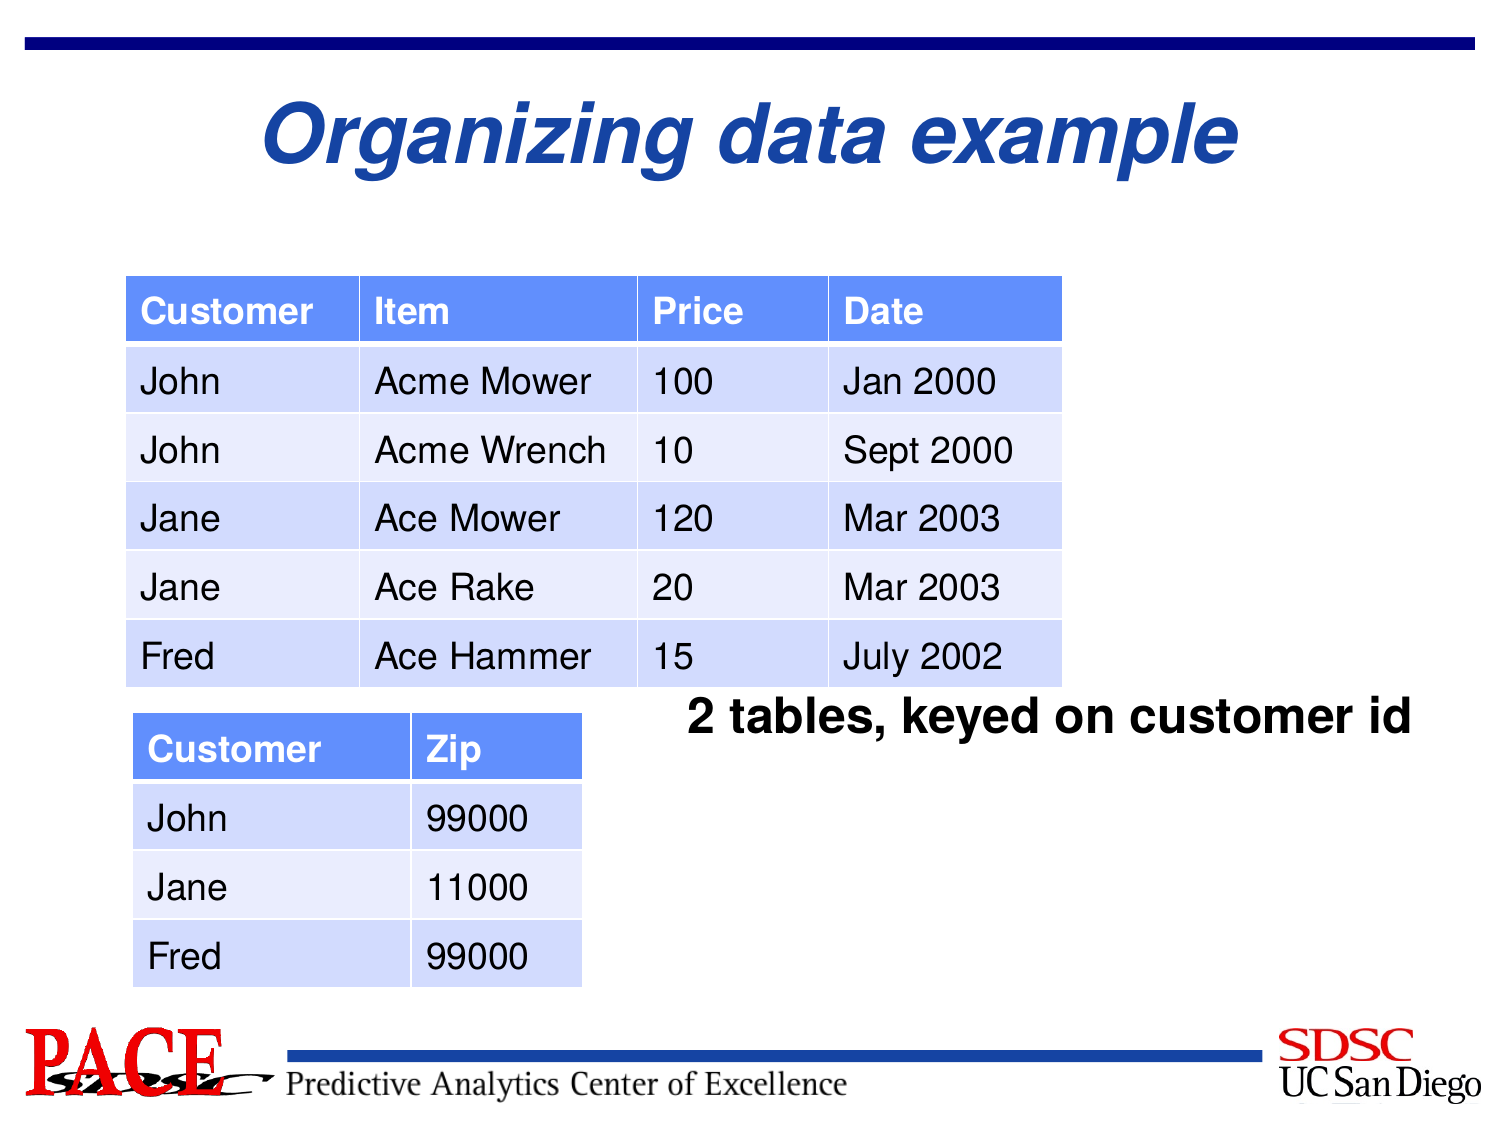

# Organizing data example
| Customer | Item | Price | Date |
| --- | --- | --- | --- |
| John | Acme Mower | 100 | Jan 2000 |
| John | Acme Wrench | 10 | Sept 2000 |
| Jane | Ace Mower | 120 | Mar 2003 |
| Jane | Ace Rake | 20 | Mar 2003 |
| Fred | Ace Hammer | 15 | July 2002 |
2 tables, keyed on customer id

| Customer | Zip |
| --- | --- |
| John | 99000 |
| Jane | 11000 |
| Fred | 99000 |